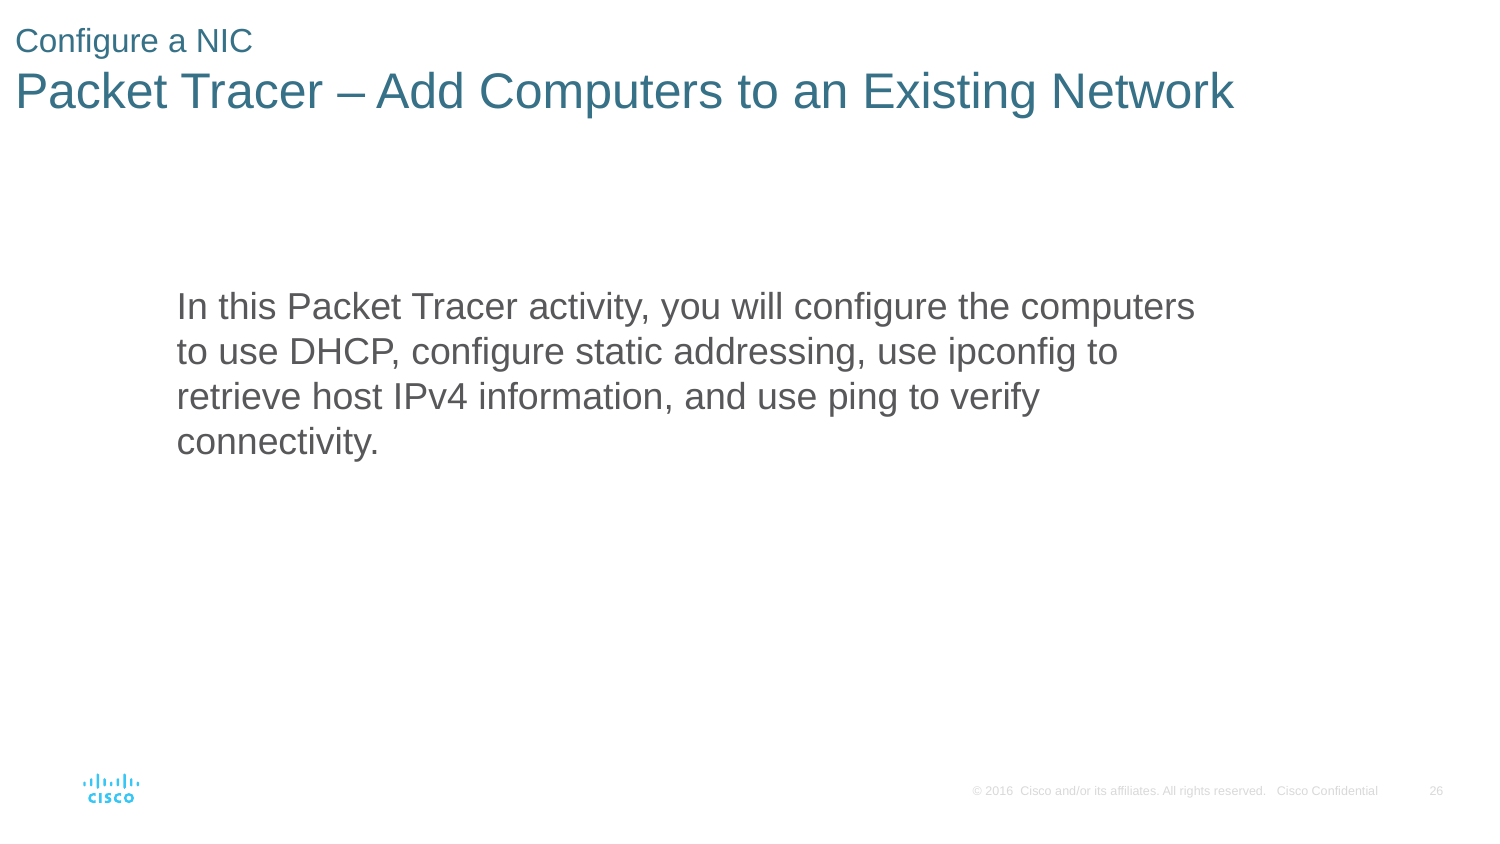

# Configure a NIC Packet Tracer – Add Computers to an Existing Network
In this Packet Tracer activity, you will configure the computers to use DHCP, configure static addressing, use ipconfig to retrieve host IPv4 information, and use ping to verify connectivity.